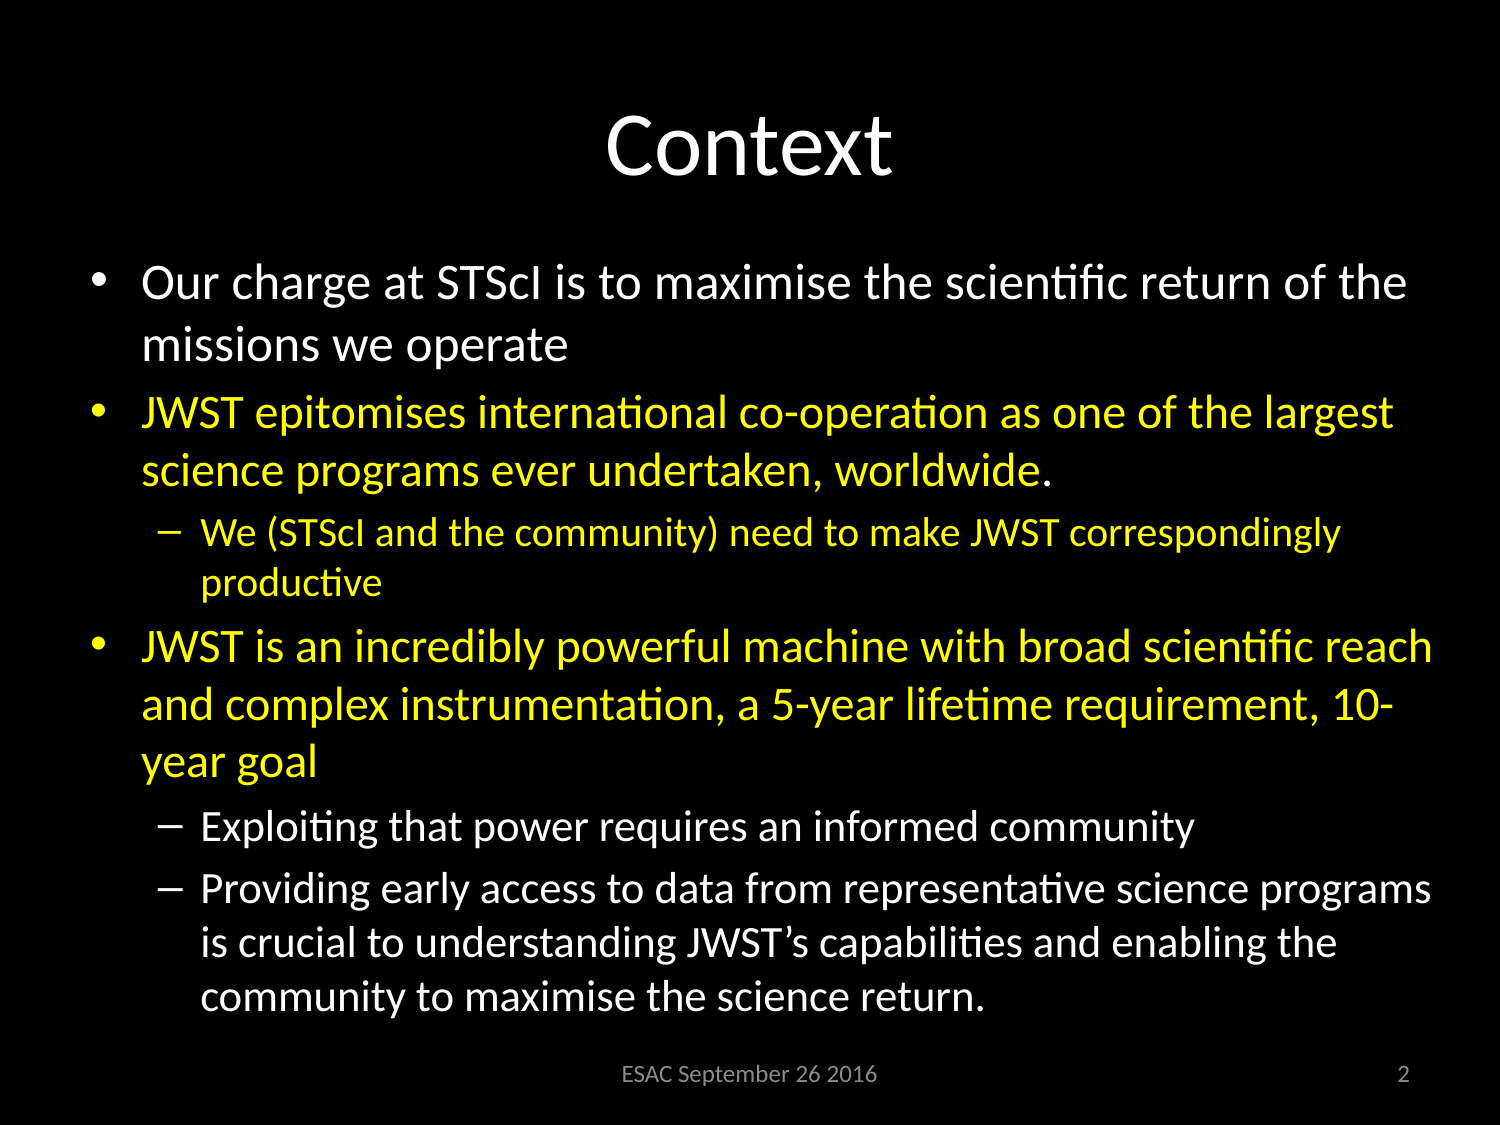

# Context
Our charge at STScI is to maximise the scientific return of the missions we operate
JWST epitomises international co-operation as one of the largest science programs ever undertaken, worldwide.
We (STScI and the community) need to make JWST correspondingly productive
JWST is an incredibly powerful machine with broad scientific reach and complex instrumentation, a 5-year lifetime requirement, 10-year goal
Exploiting that power requires an informed community
Providing early access to data from representative science programs is crucial to understanding JWST’s capabilities and enabling the community to maximise the science return.

ESAC September 26 2016
2